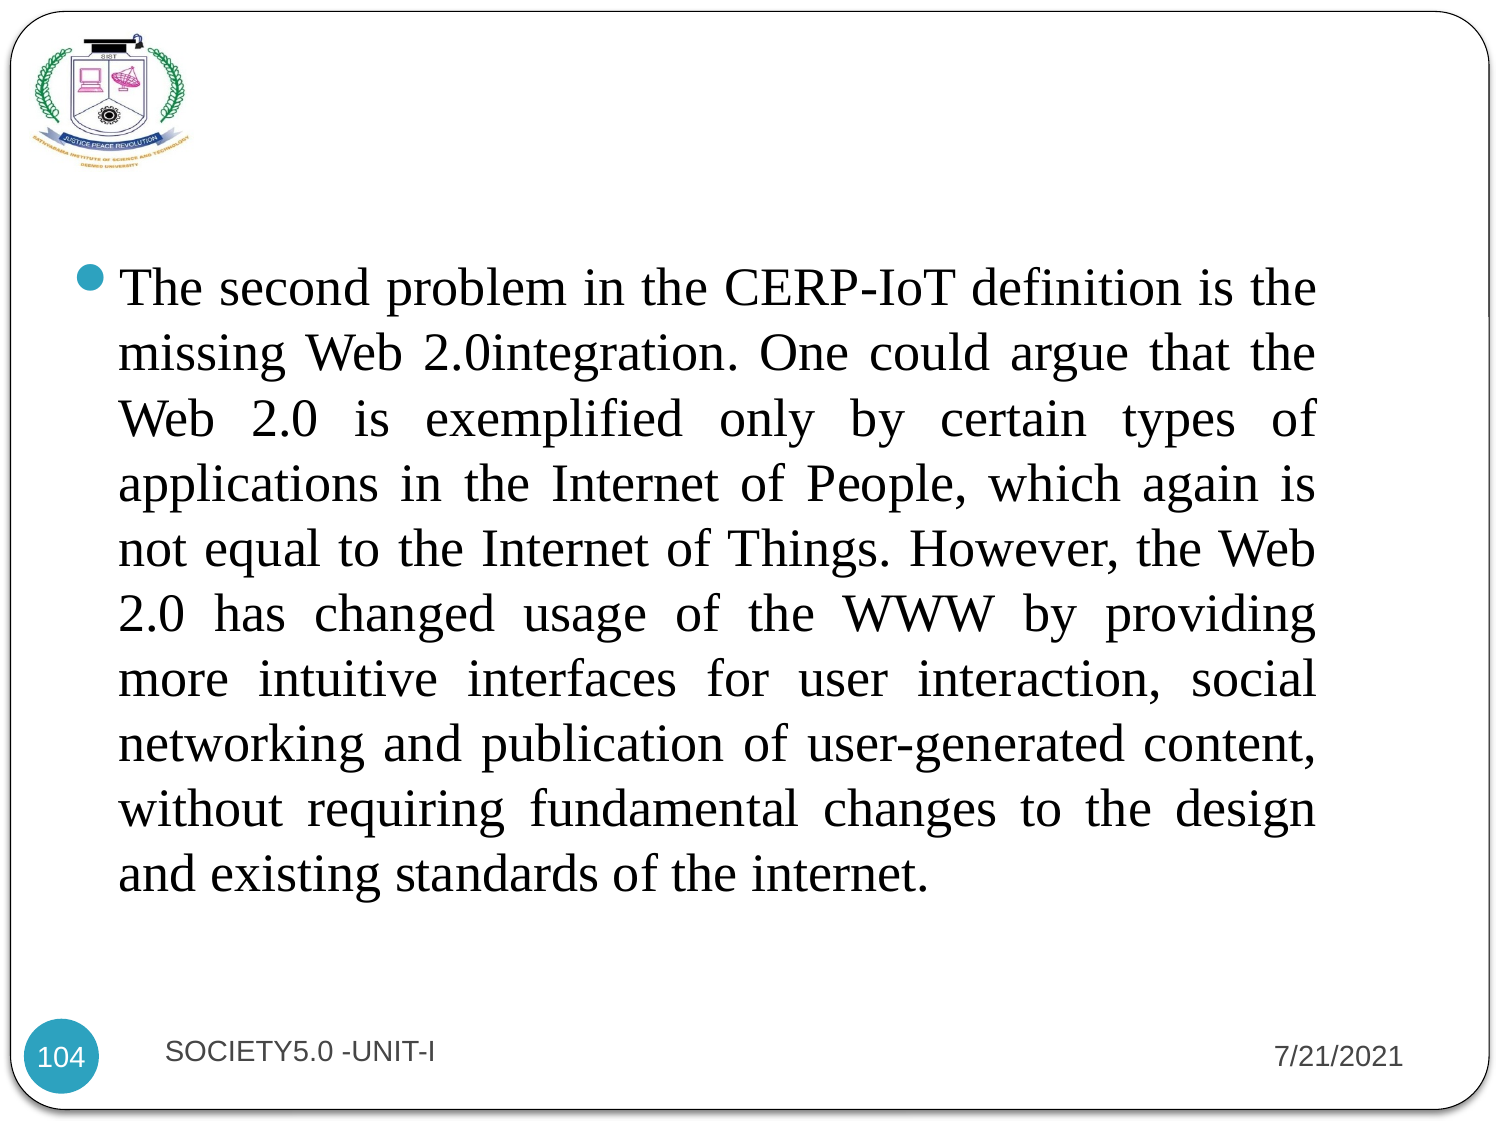

#
The second problem in the CERP-IoT definition is the missing Web 2.0integration. One could argue that the Web 2.0 is exemplified only by certain types of applications in the Internet of People, which again is not equal to the Internet of Things. However, the Web 2.0 has changed usage of the WWW by providing more intuitive interfaces for user interaction, social networking and publication of user-generated content, without requiring fundamental changes to the design and existing standards of the internet.
SOCIETY5.0 -UNIT-I
7/21/2021
104